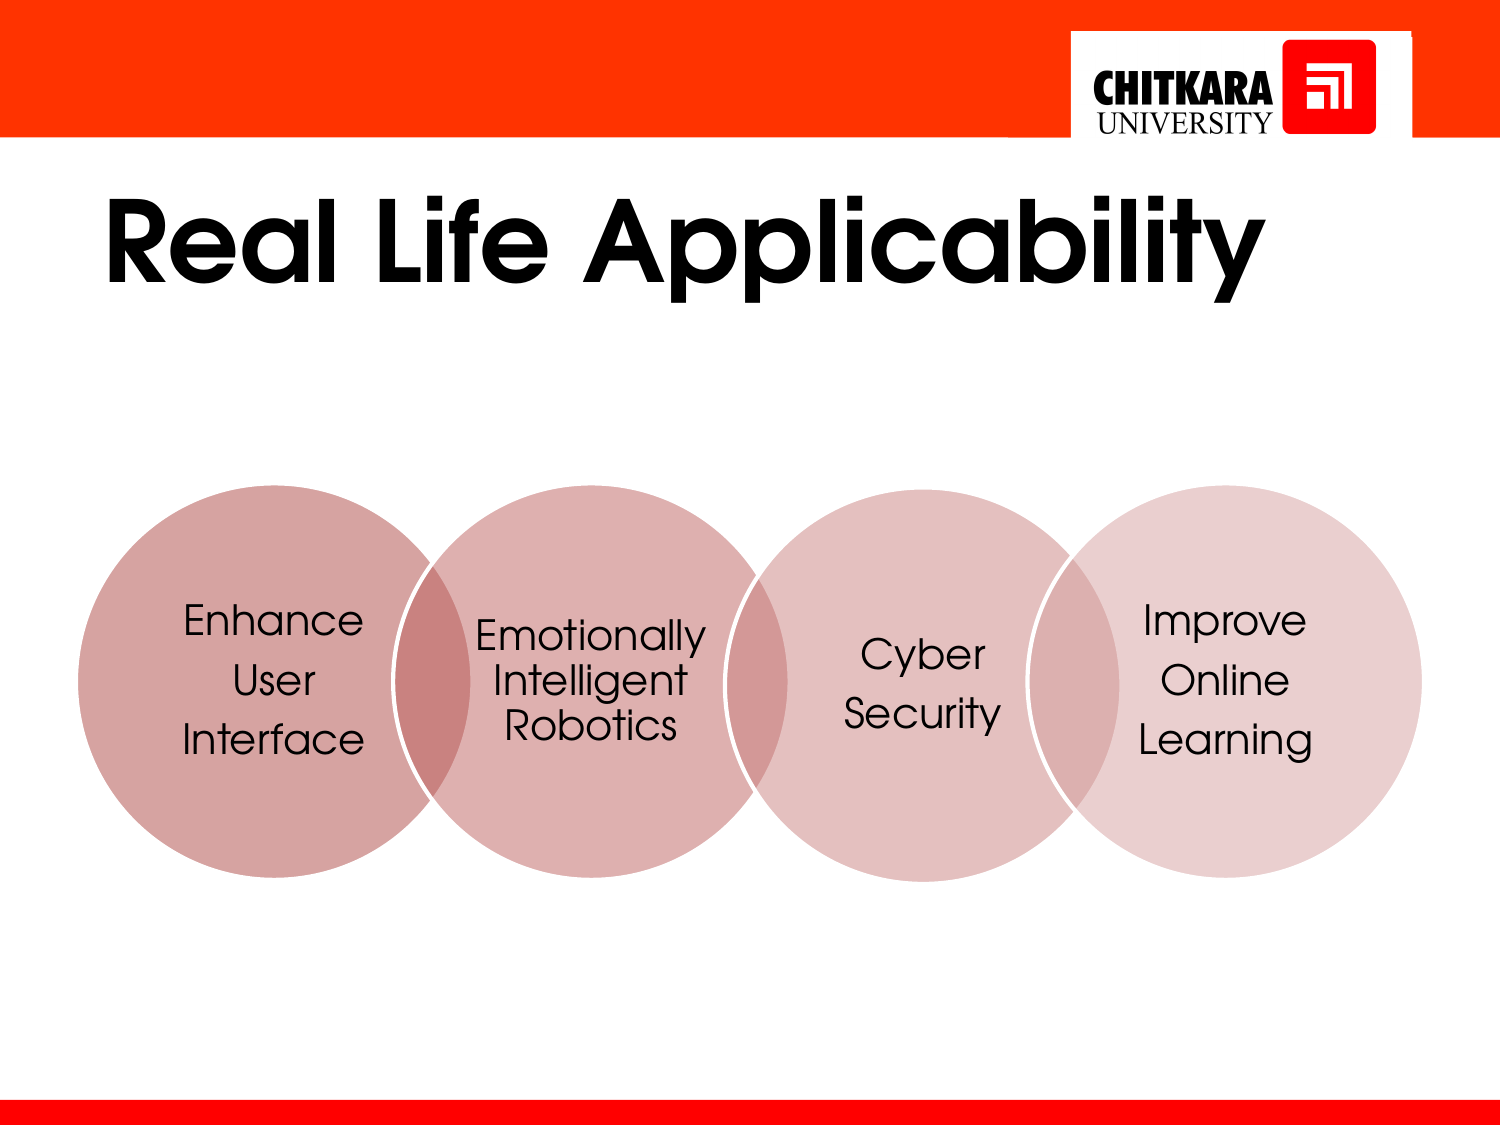

Real Life Applicability
Enhance
User
Interface
Emotionally Intelligent Robotics
Cyber
Security
Improve
Online
Learning